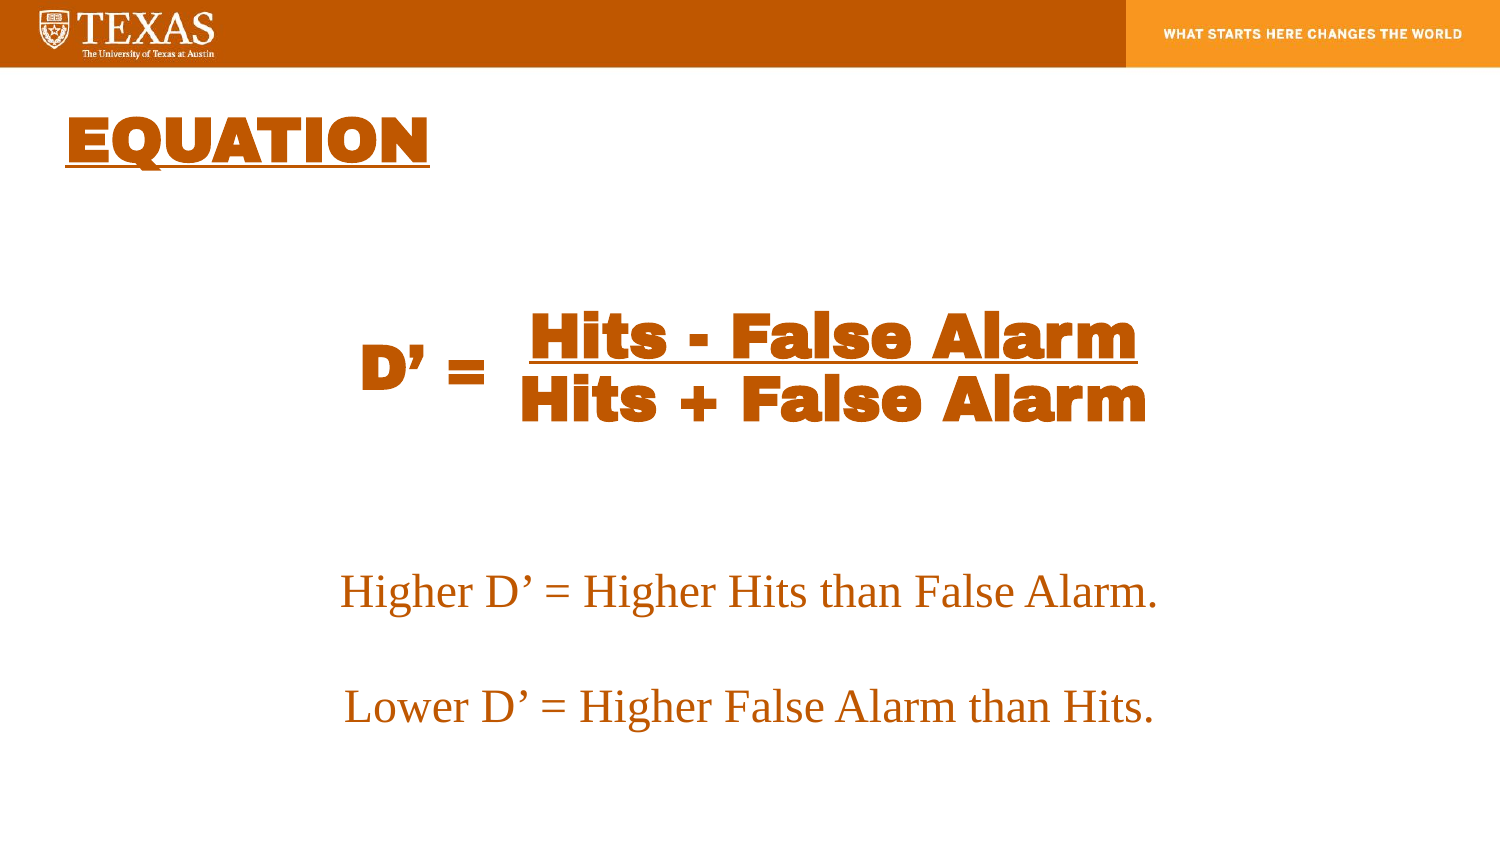

EQUATION
Hits - False Alarm
D’ =
Hits + False Alarm
Higher D’ = Higher Hits than False Alarm.

Lower D’ = Higher False Alarm than Hits.